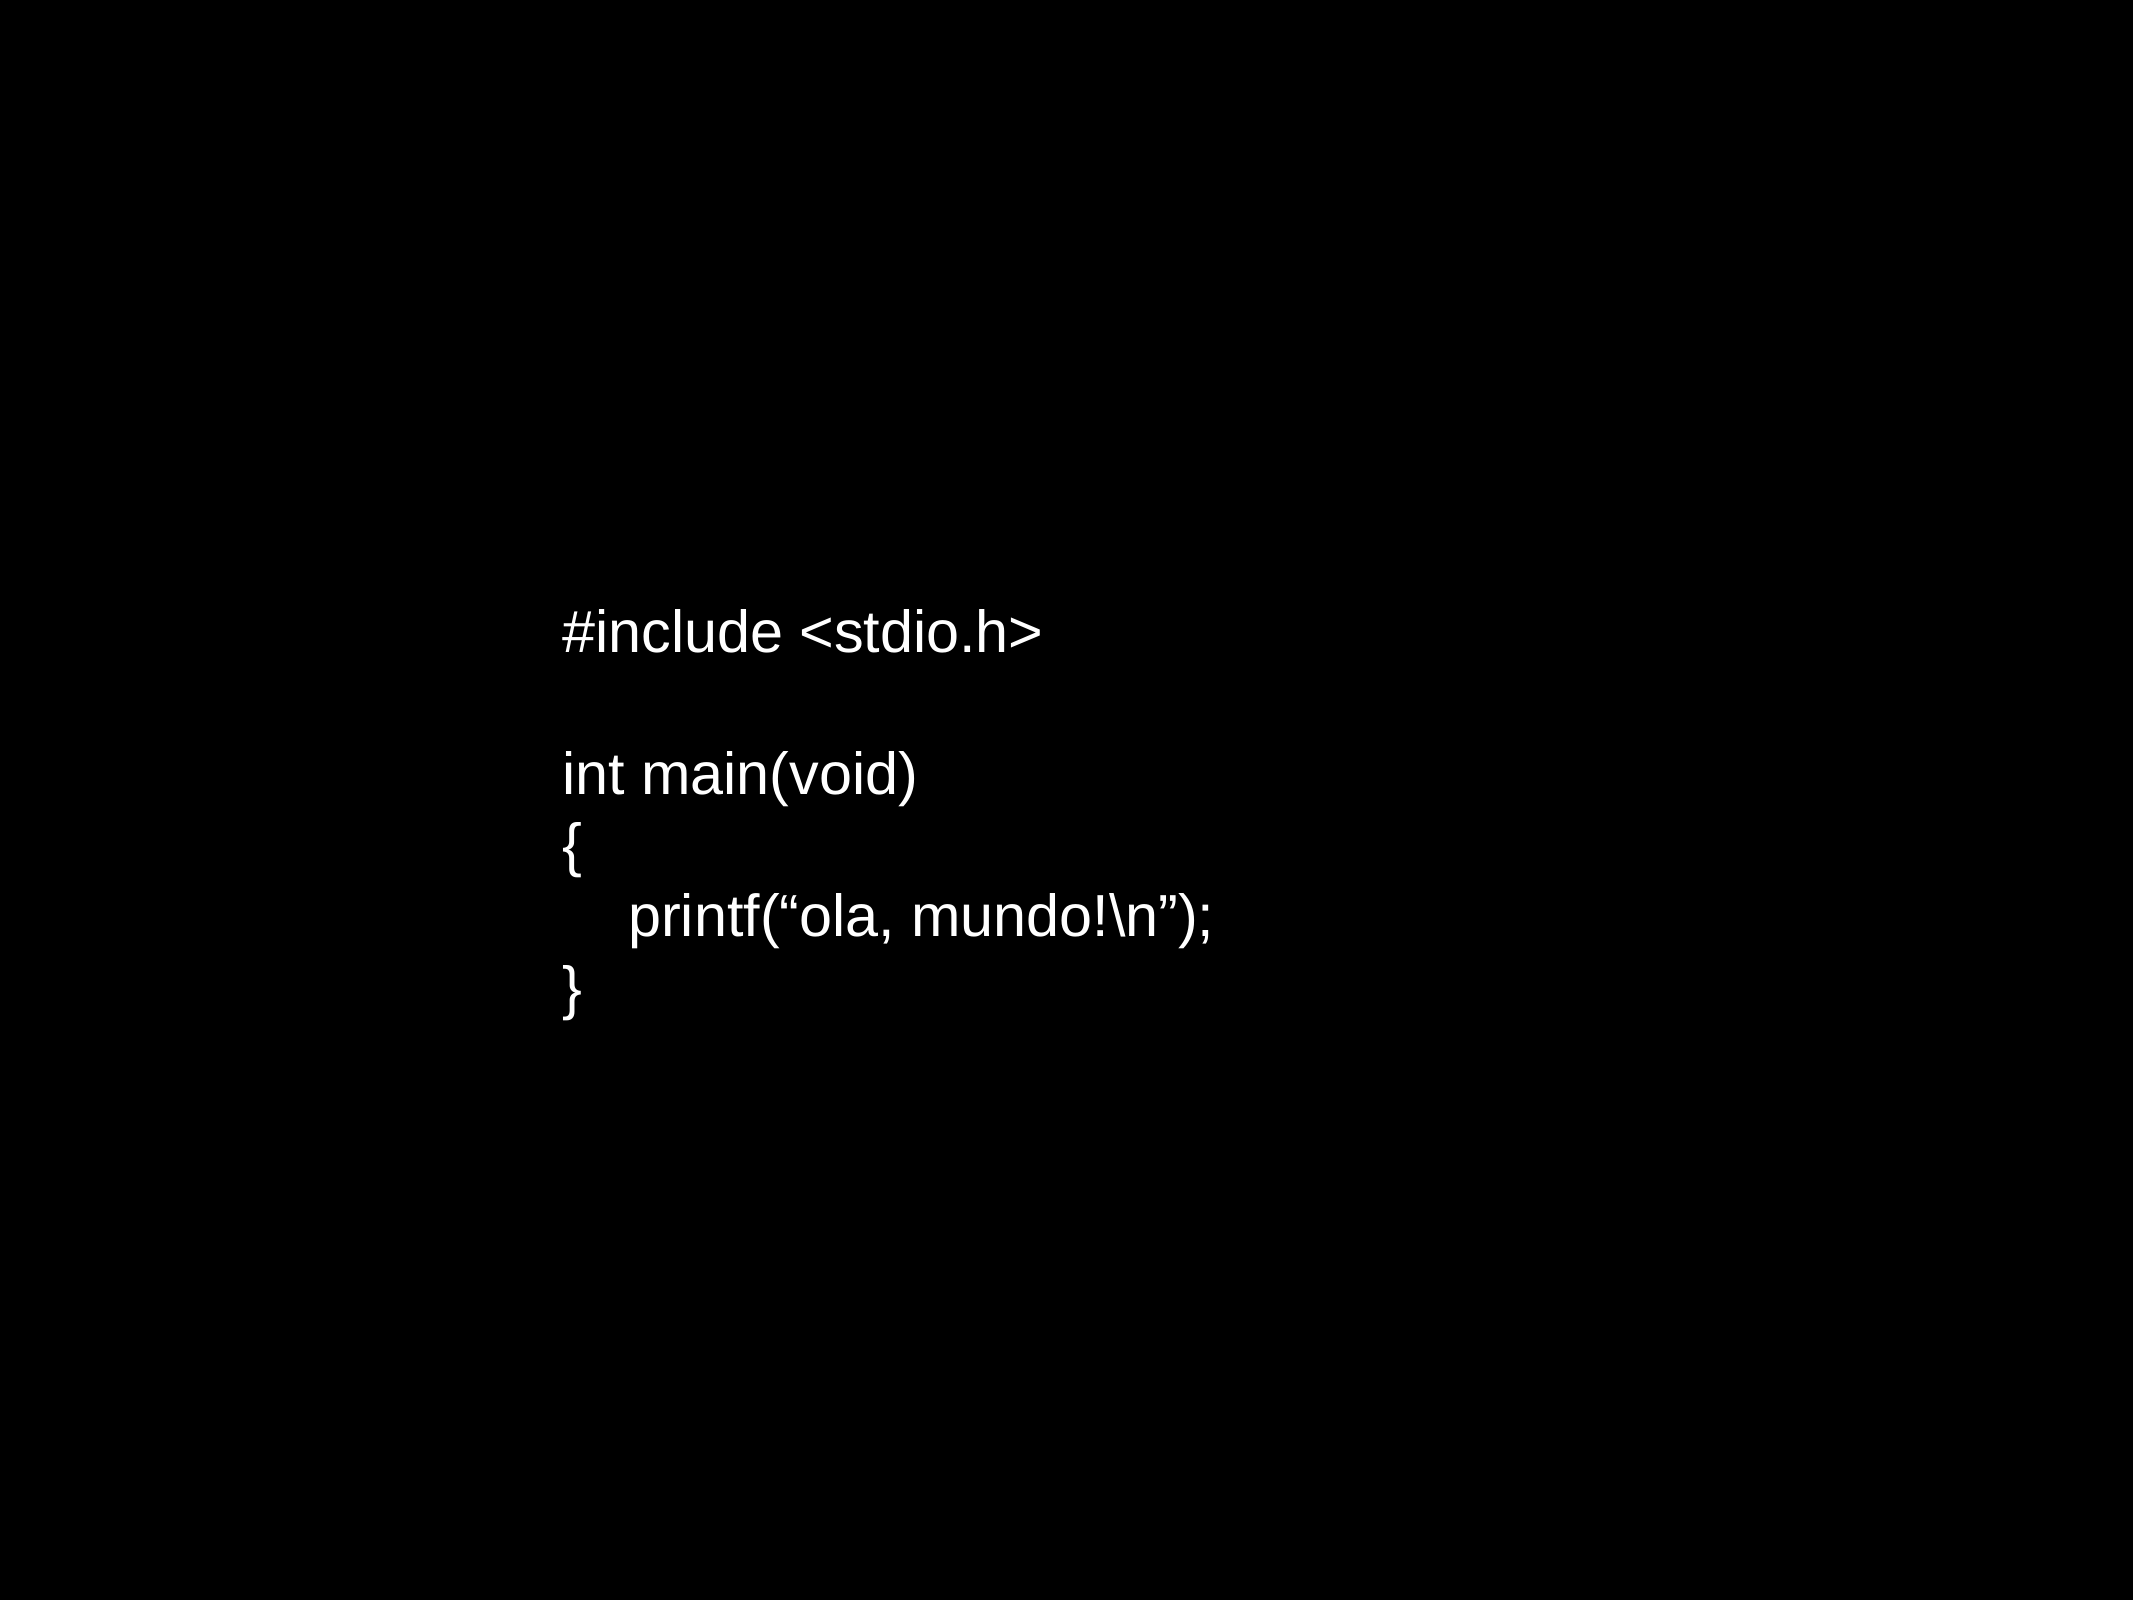

#include <stdio.h>

int main(void)
{
    printf(“ola, mundo!\n”);
}